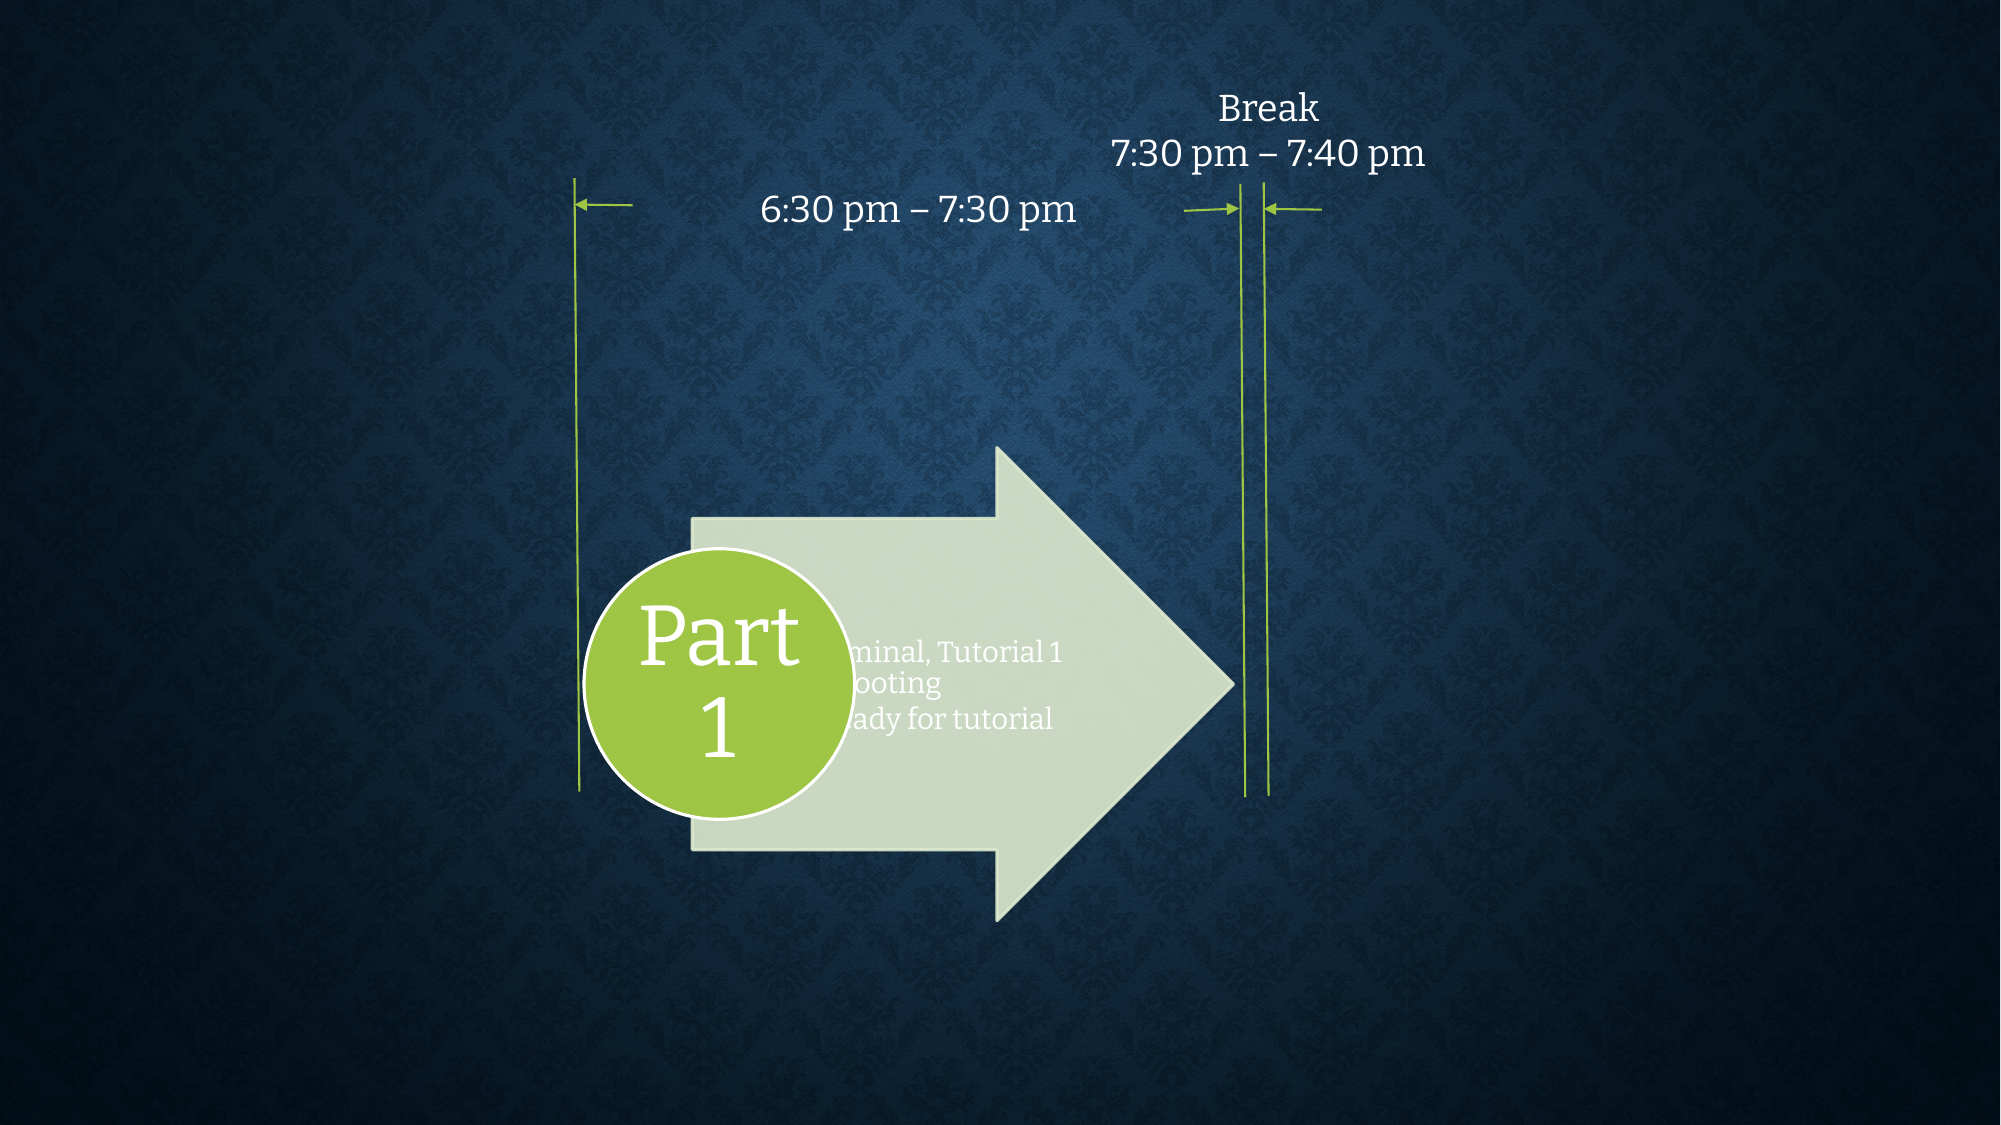

Break
7:30 pm – 7:40 pm
6:30 pm – 7:30 pm
Logistics
Serial Terminal, Tutorial 1 Troubleshooting
Getting ready for tutorial 2
Part 1